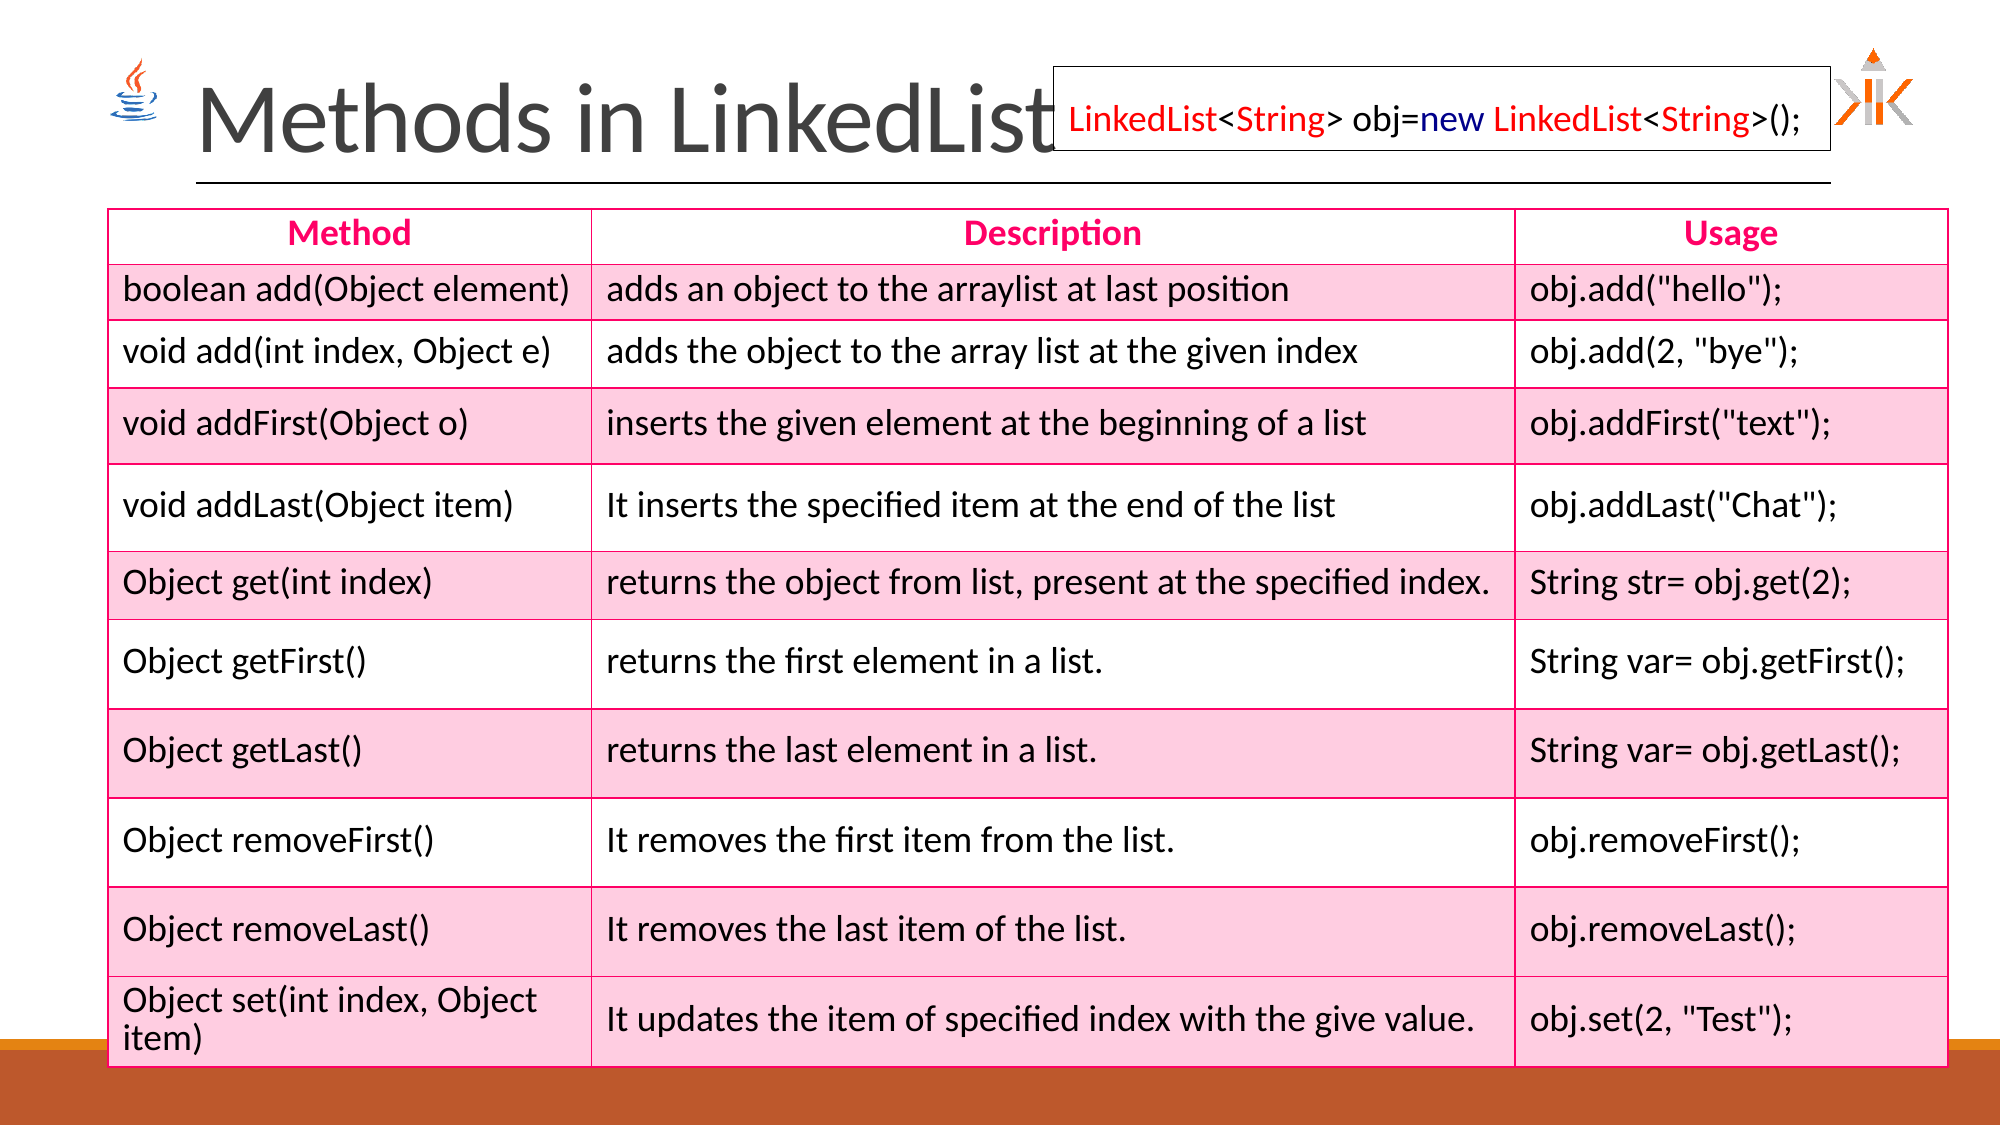

# Methods in LinkedList
LinkedList<String> obj=new LinkedList<String>();
| Method | Description | Usage |
| --- | --- | --- |
| boolean add(Object element) | adds an object to the arraylist at last position | obj.add("hello"); |
| void add(int index, Object e) | adds the object to the array list at the given index | obj.add(2, "bye"); |
| void addFirst(Object o) | inserts the given element at the beginning of a list | obj.addFirst("text"); |
| void addLast(Object item) | It inserts the specified item at the end of the list | obj.addLast("Chat"); |
| Object get(int index) | returns the object from list, present at the specified index. | String str= obj.get(2); |
| Object getFirst() | returns the first element in a list. | String var= obj.getFirst(); |
| Object getLast() | returns the last element in a list. | String var= obj.getLast(); |
| Object removeFirst() | It removes the first item from the list. | obj.removeFirst(); |
| Object removeLast() | It removes the last item of the list. | obj.removeLast(); |
| Object set(int index, Object item) | It updates the item of specified index with the give value. | obj.set(2, "Test"); |